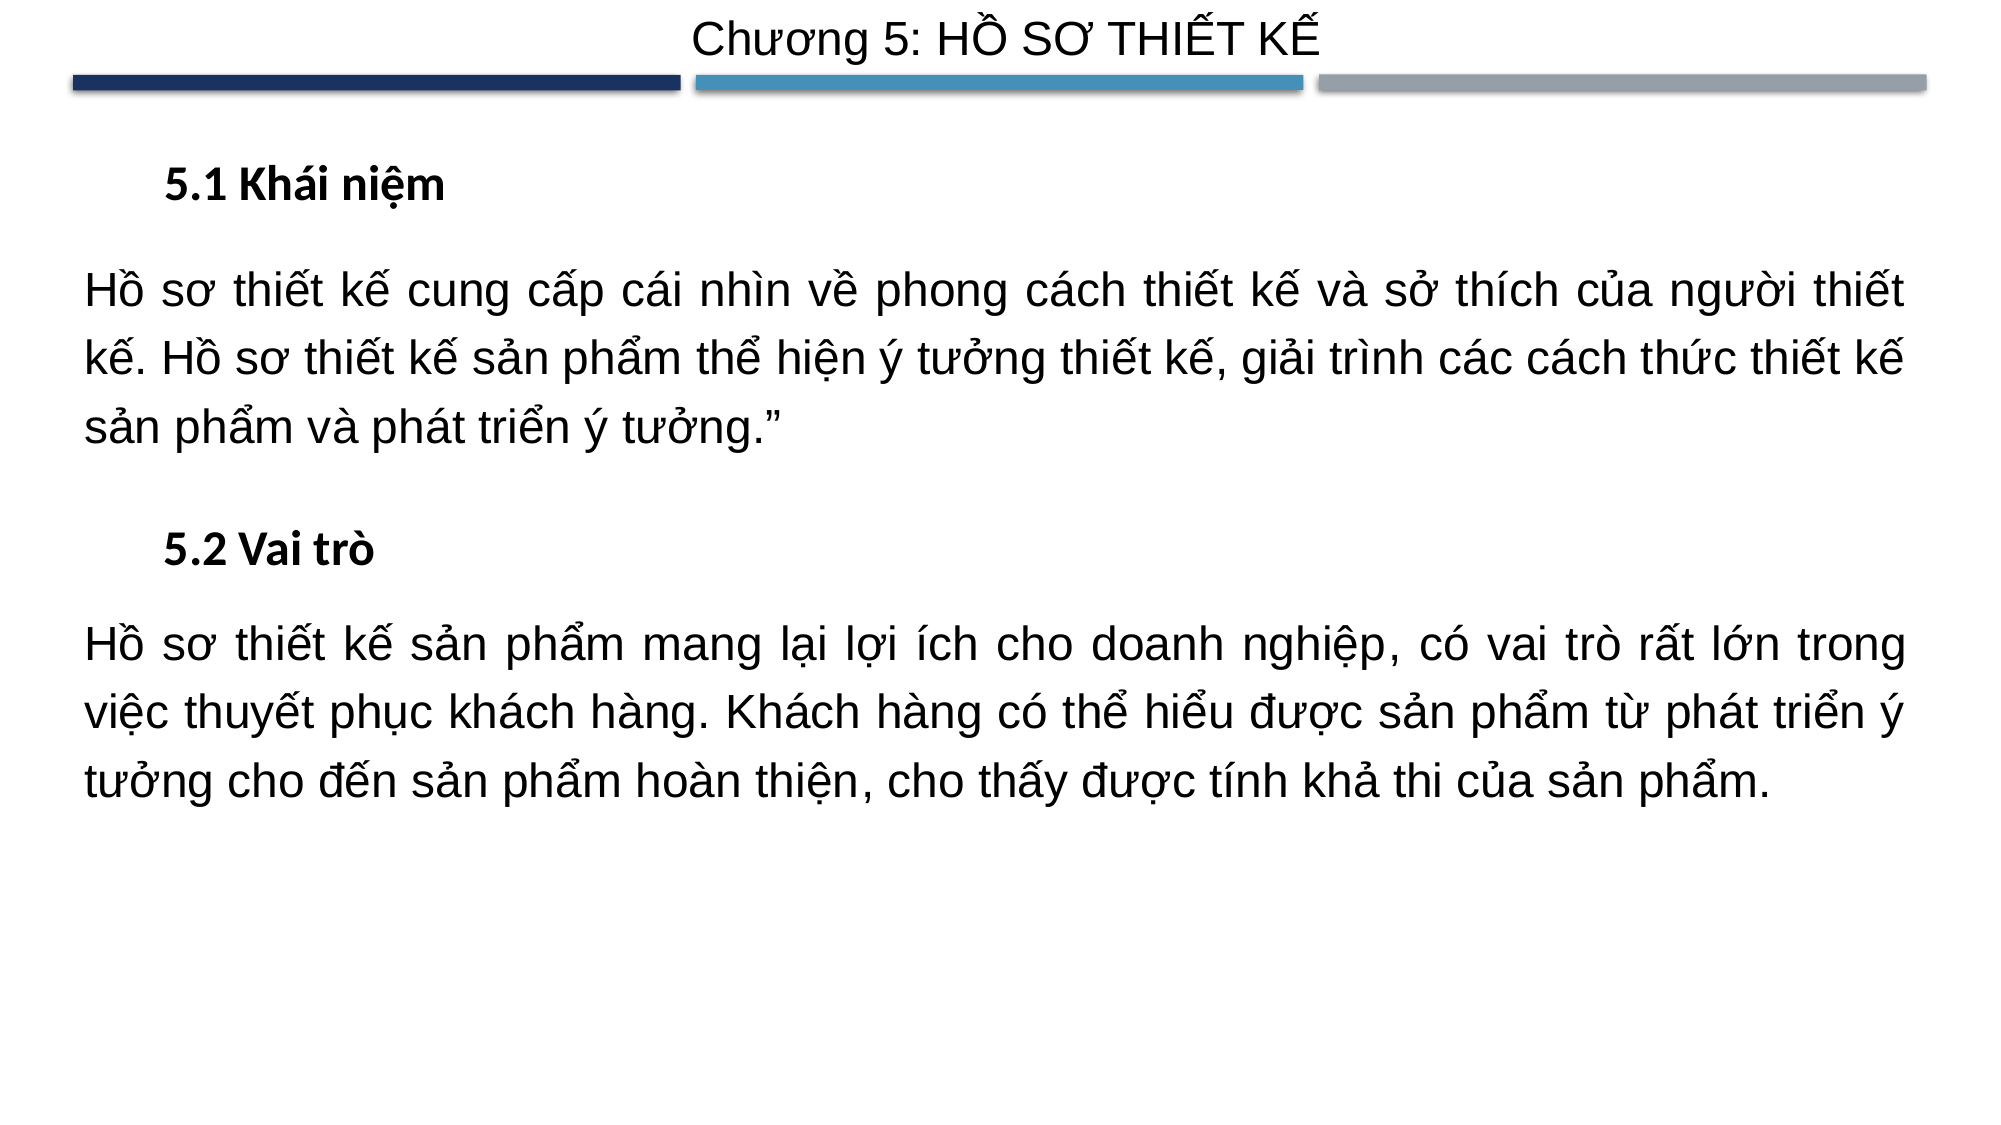

Chương 5: HỒ SƠ THIẾT KẾ
5.1 Khái niệm
Hồ sơ thiết kế cung cấp cái nhìn về phong cách thiết kế và sở thích của người thiết kế. Hồ sơ thiết kế sản phẩm thể hiện ý tưởng thiết kế, giải trình các cách thức thiết kế sản phẩm và phát triển ý tưởng.”
5.2 Vai trò
Hồ sơ thiết kế sản phẩm mang lại lợi ích cho doanh nghiệp, có vai trò rất lớn trong việc thuyết phục khách hàng. Khách hàng có thể hiểu được sản phẩm từ phát triển ý tưởng cho đến sản phẩm hoàn thiện, cho thấy được tính khả thi của sản phẩm.